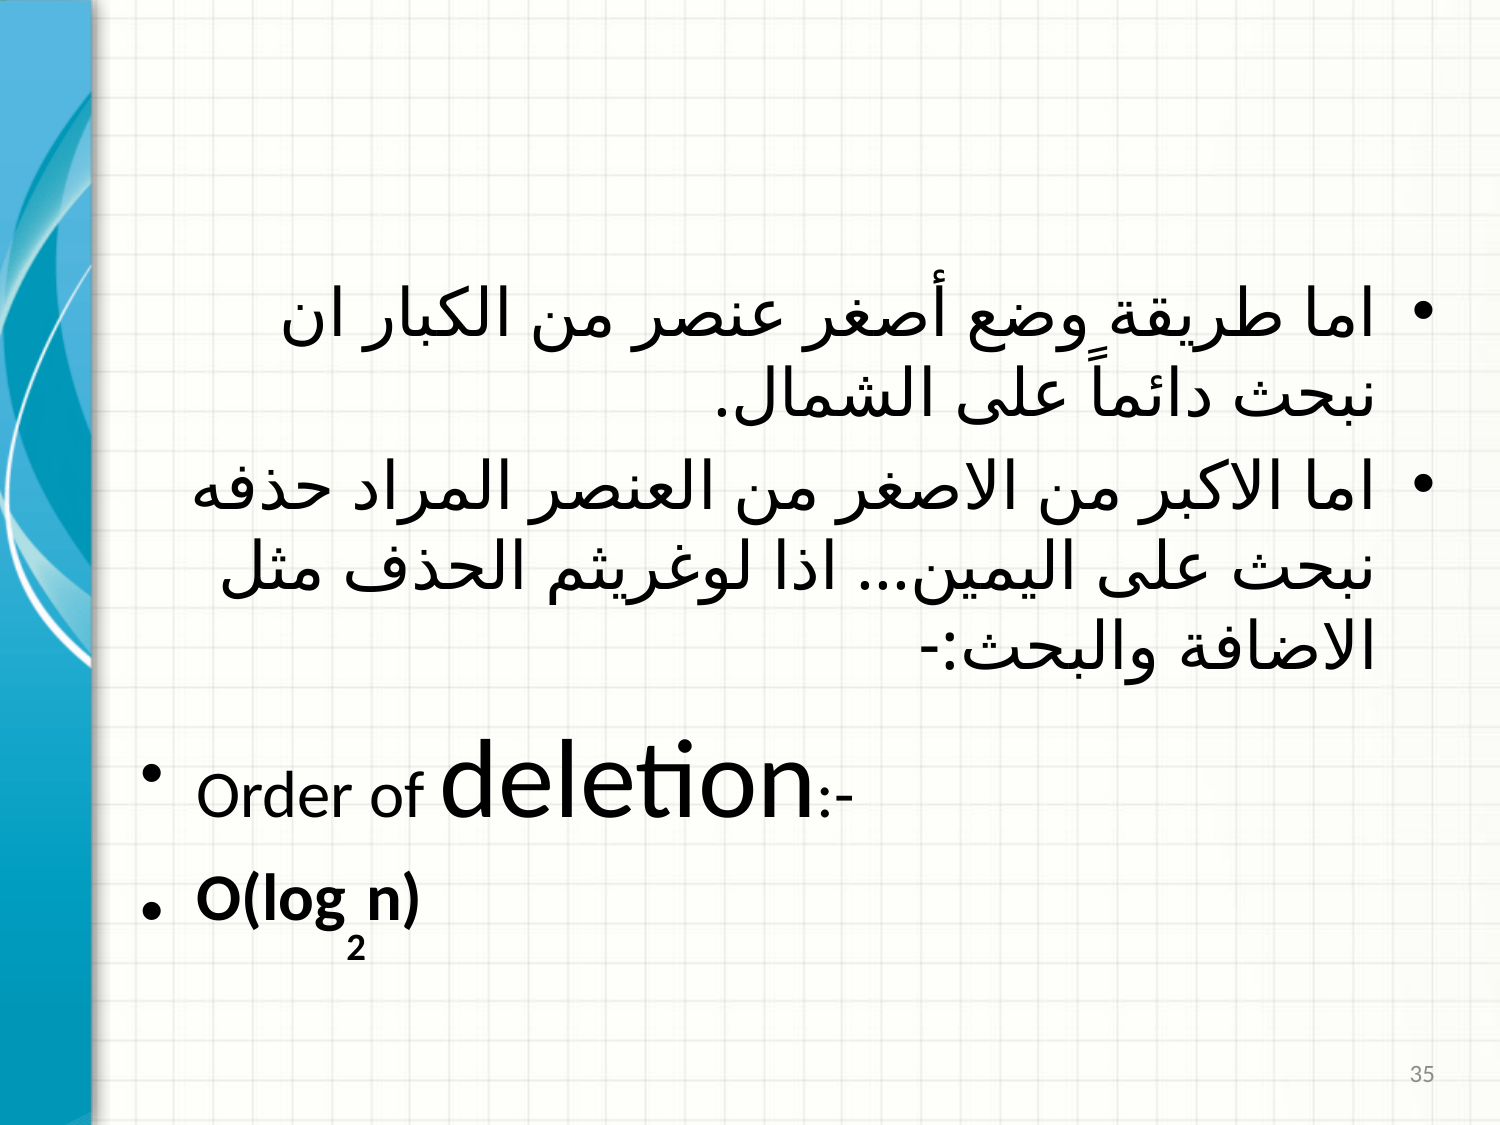

#
اما طريقة وضع أصغر عنصر من الكبار ان نبحث دائماً على الشمال.
اما الاكبر من الاصغر من العنصر المراد حذفه نبحث على اليمين... اذا لوغريثم الحذف مثل الاضافة والبحث:-
Order of deletion:-
O(log2n)

35